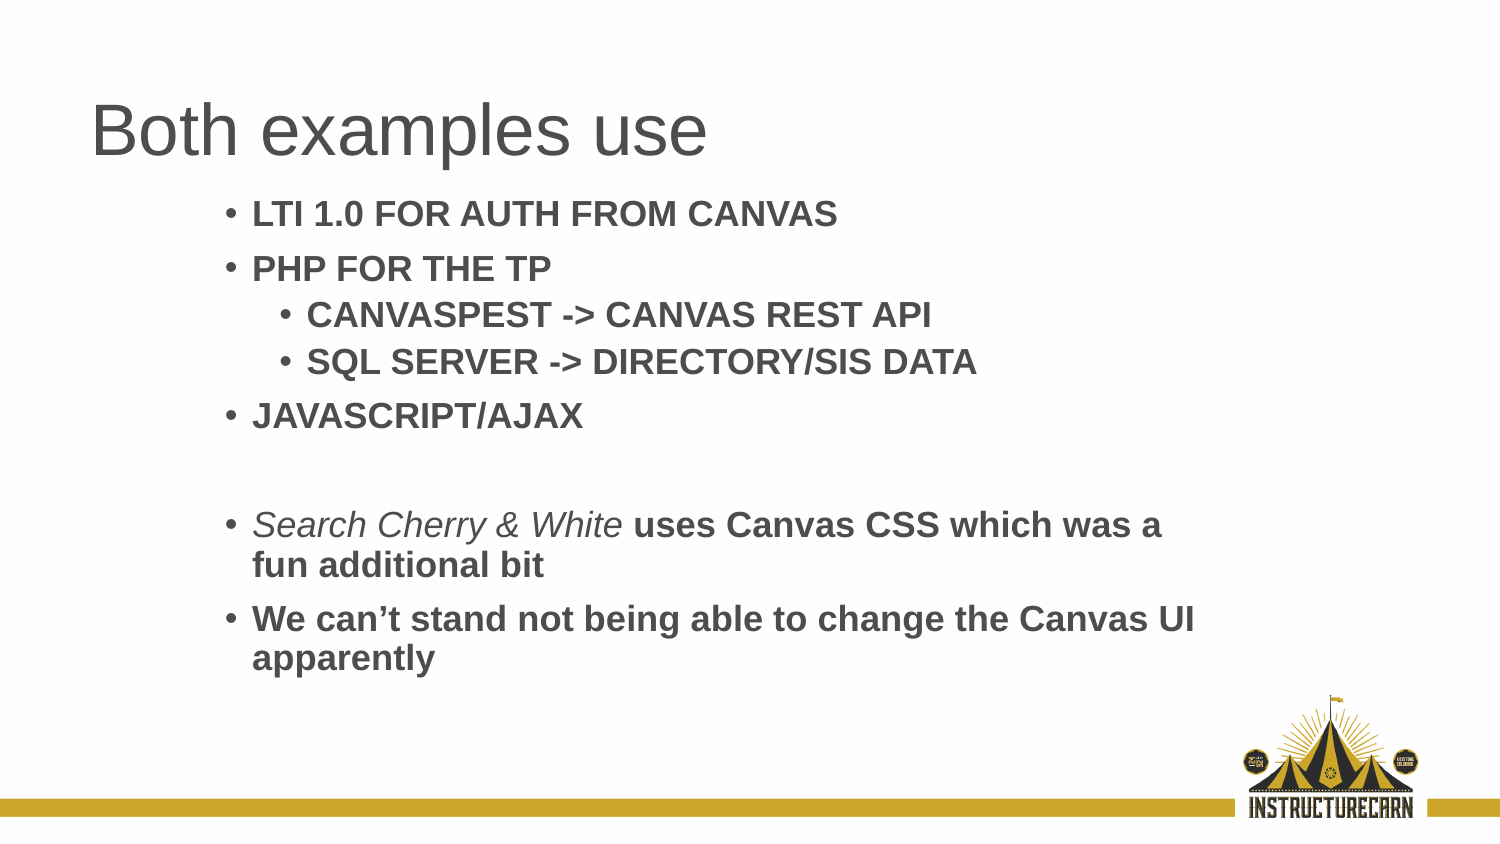

# Both examples use
LTI 1.0 FOR AUTH FROM CANVAS
PHP FOR THE TP
CANVASPEST -> CANVAS REST API
SQL SERVER -> DIRECTORY/SIS DATA
JAVASCRIPT/AJAX

Search Cherry & White uses Canvas CSS which was a fun additional bit
We can’t stand not being able to change the Canvas UI apparently